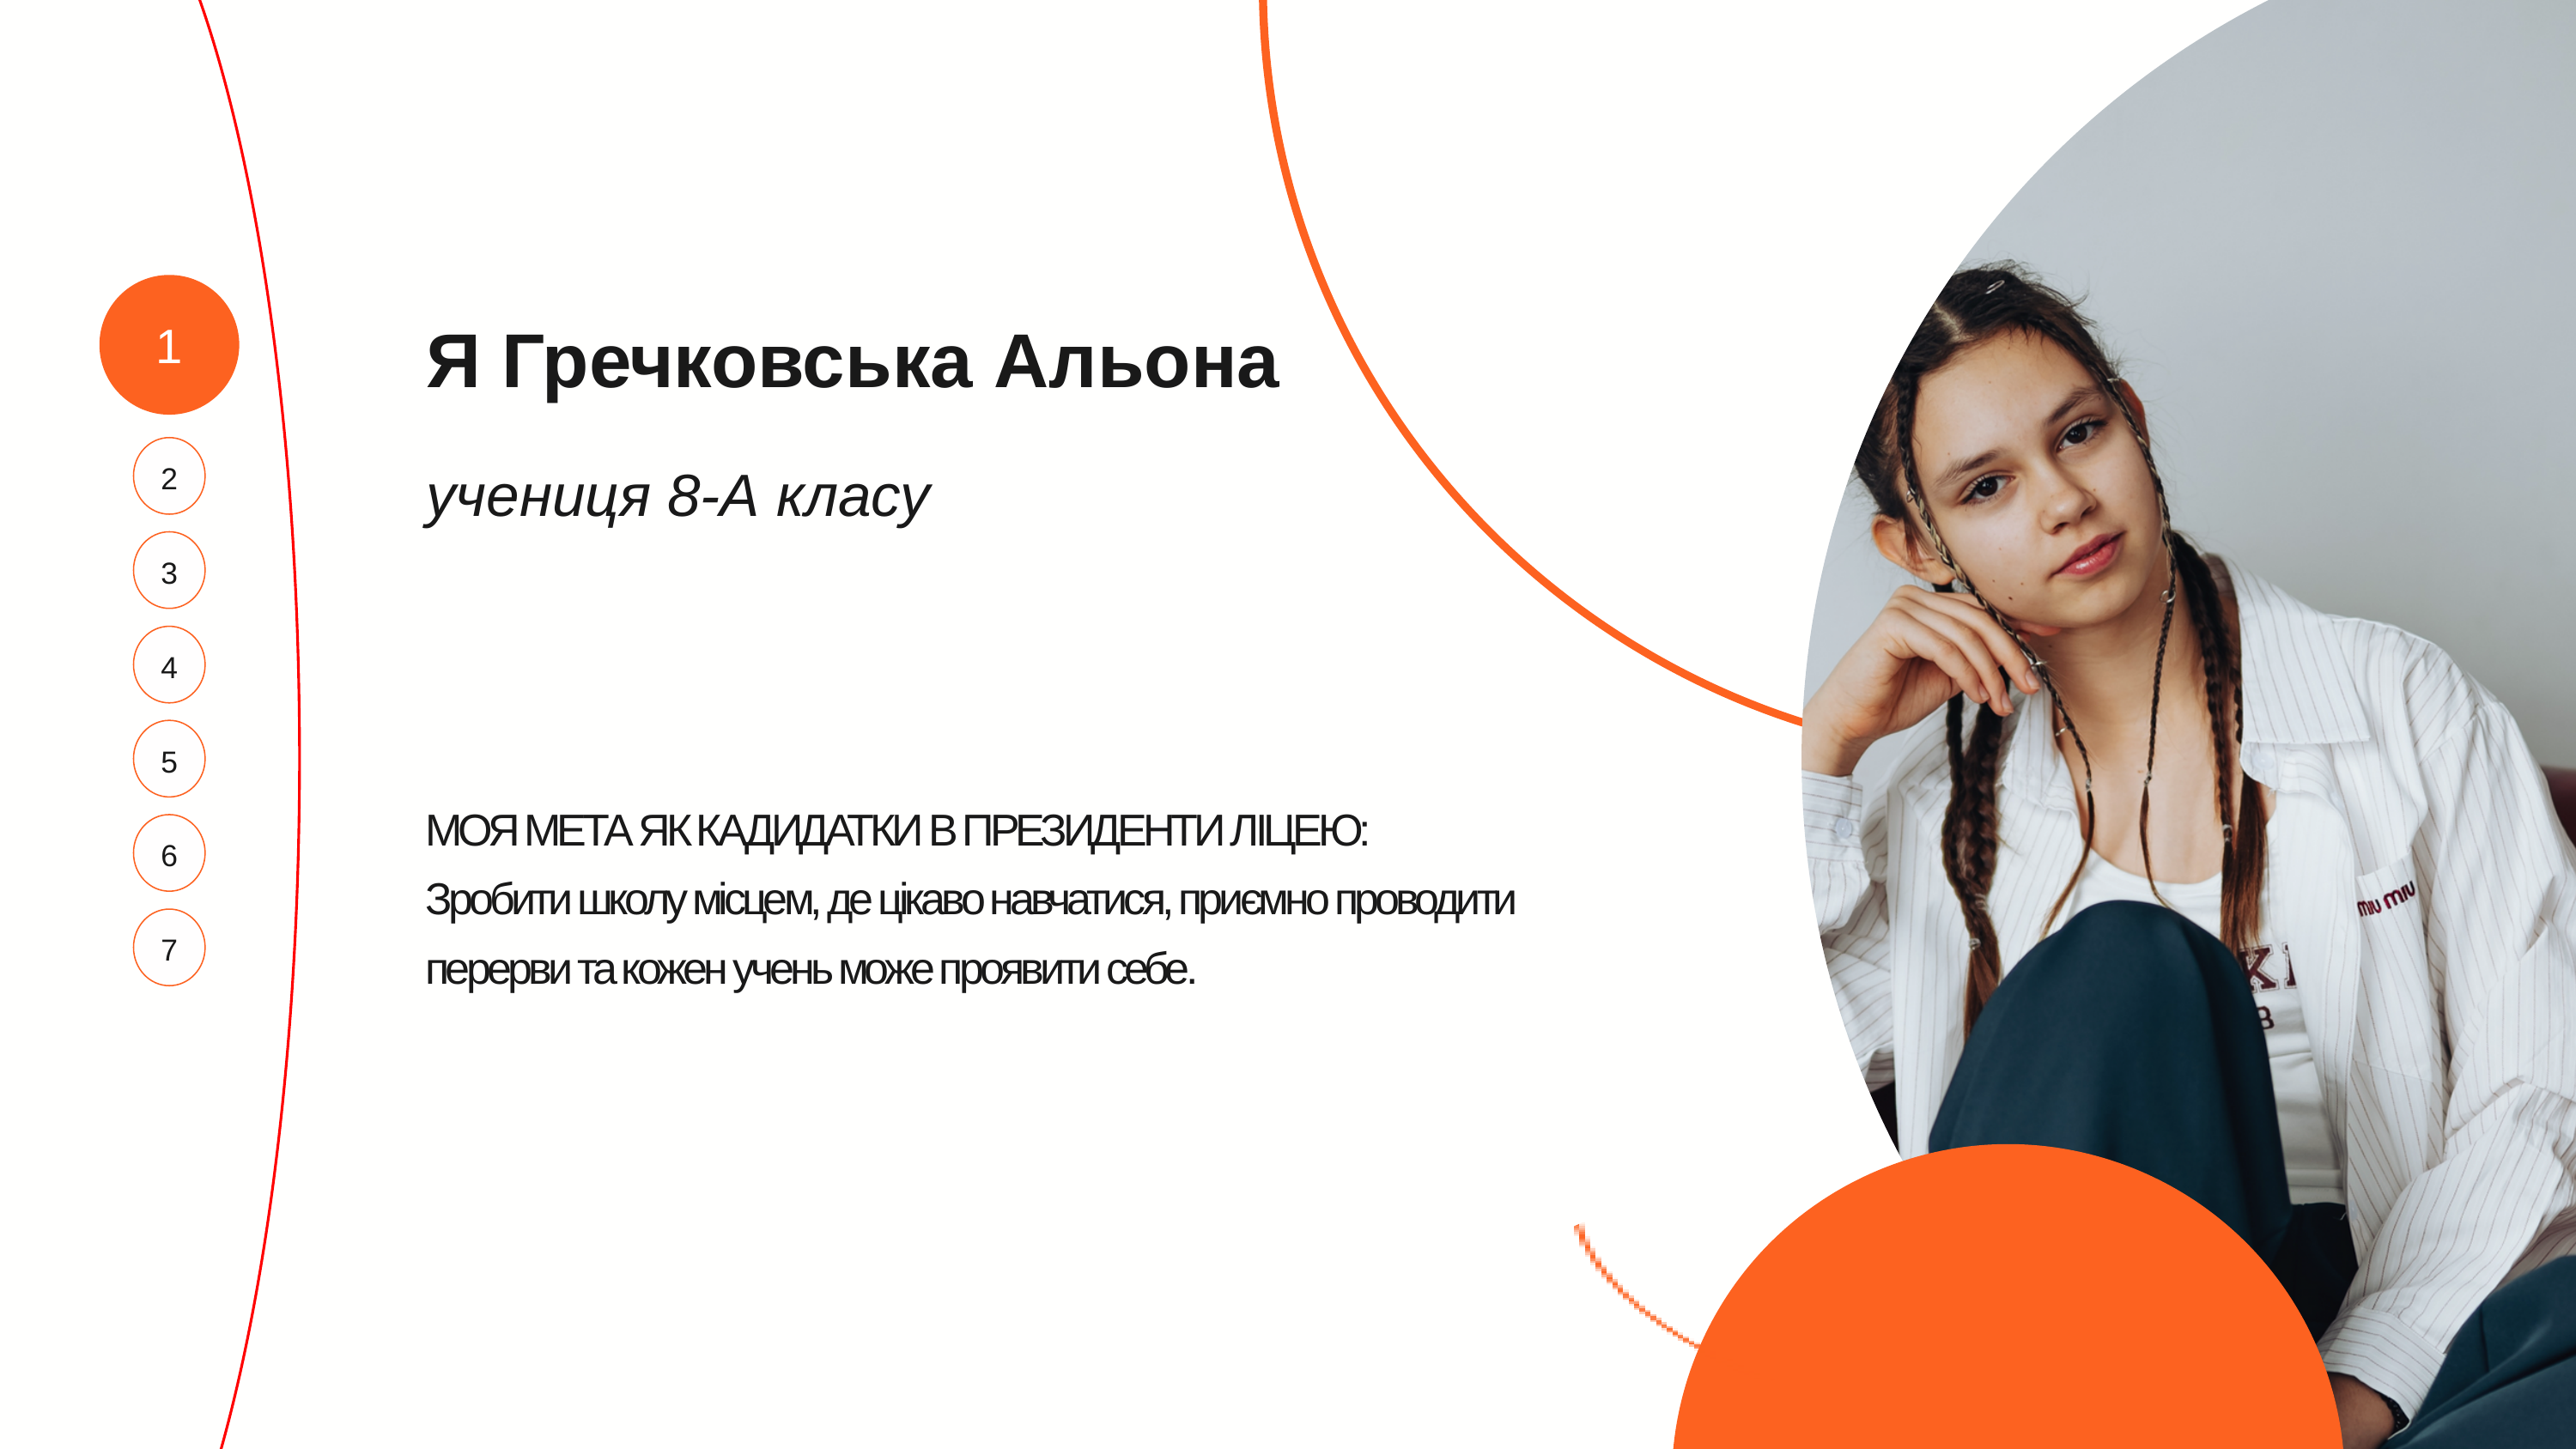

1
Я Гречковська Альона

2
учениця 8-А класу

3

4

5
МОЯ МЕТА ЯК КАДИДАТКИ В ПРЕЗИДЕНТИ ЛІЦЕЮ:
Зробити школу місцем, де цікаво навчатися, приємно проводити перерви та кожен учень може проявити себе.

6

7